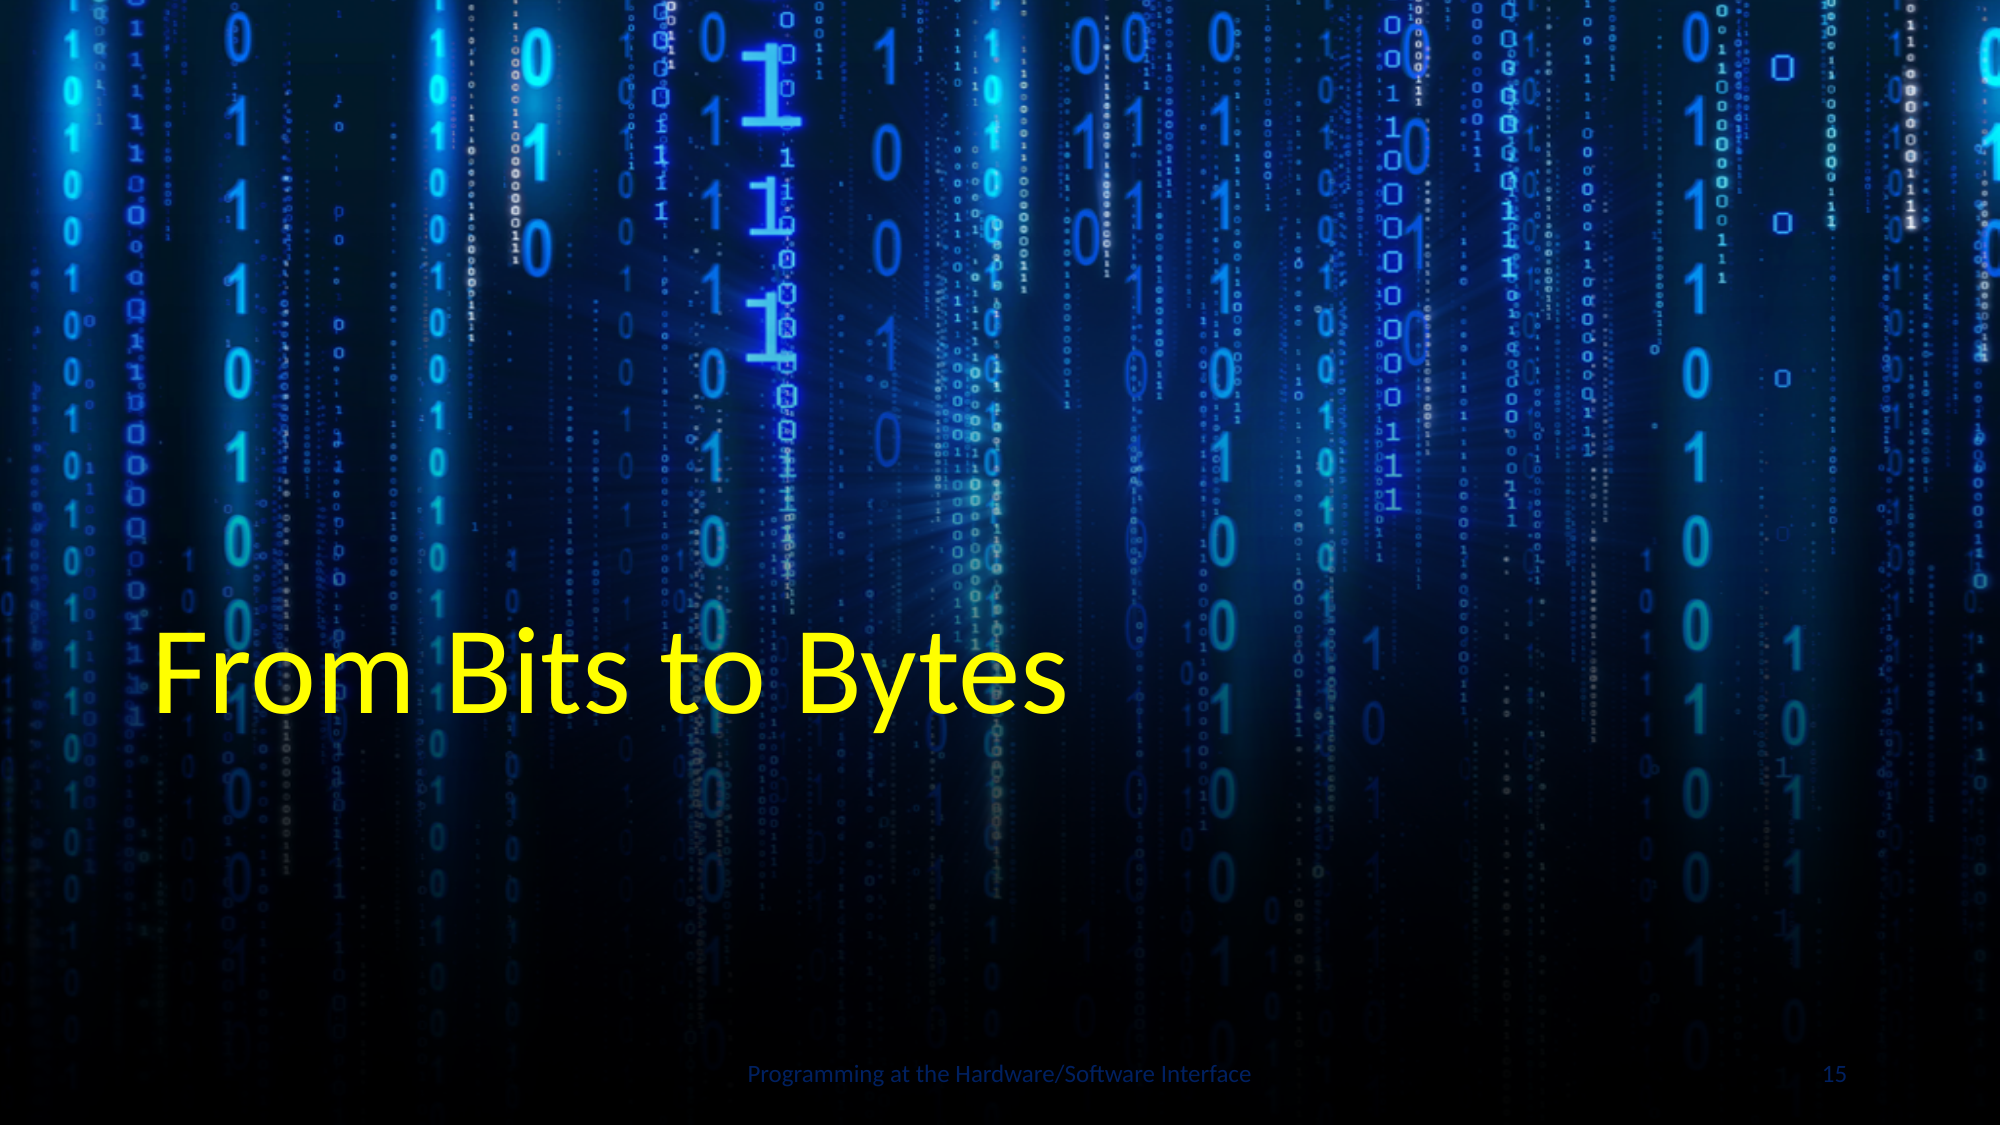

# From Bits to Bytes

Programming at the Hardware/Software Interface
15